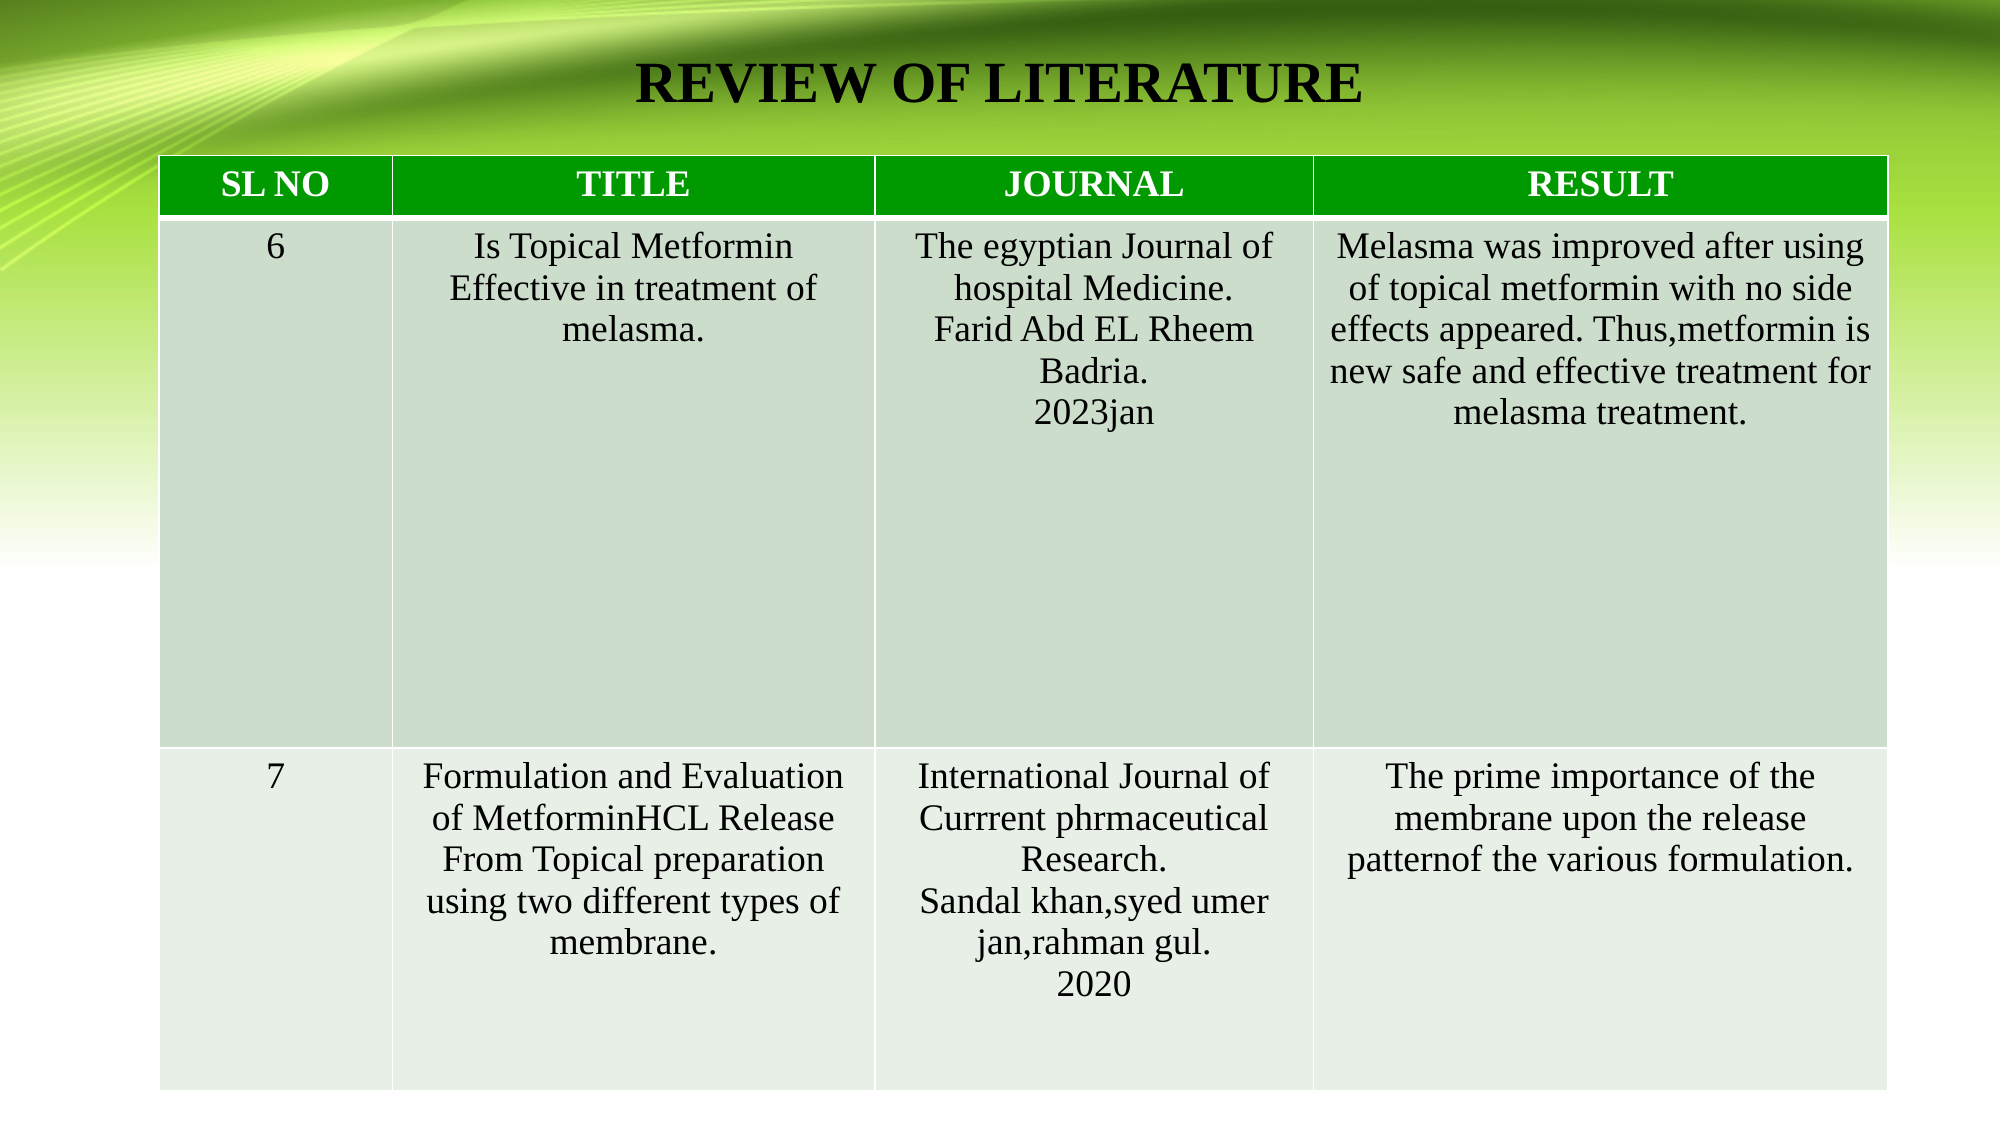

# REVIEW OF LITERATURE
| SL NO | TITLE | JOURNAL | RESULT |
| --- | --- | --- | --- |
| 6 | Is Topical Metformin Effective in treatment of melasma. | The egyptian Journal of hospital Medicine. Farid Abd EL Rheem Badria. 2023jan | Melasma was improved after using of topical metformin with no side effects appeared. Thus,metformin is new safe and effective treatment for melasma treatment. |
| 7 | Formulation and Evaluation of MetforminHCL Release From Topical preparation using two different types of membrane. | International Journal of Currrent phrmaceutical Research. Sandal khan,syed umer jan,rahman gul. 2020 | The prime importance of the membrane upon the release patternof the various formulation. |